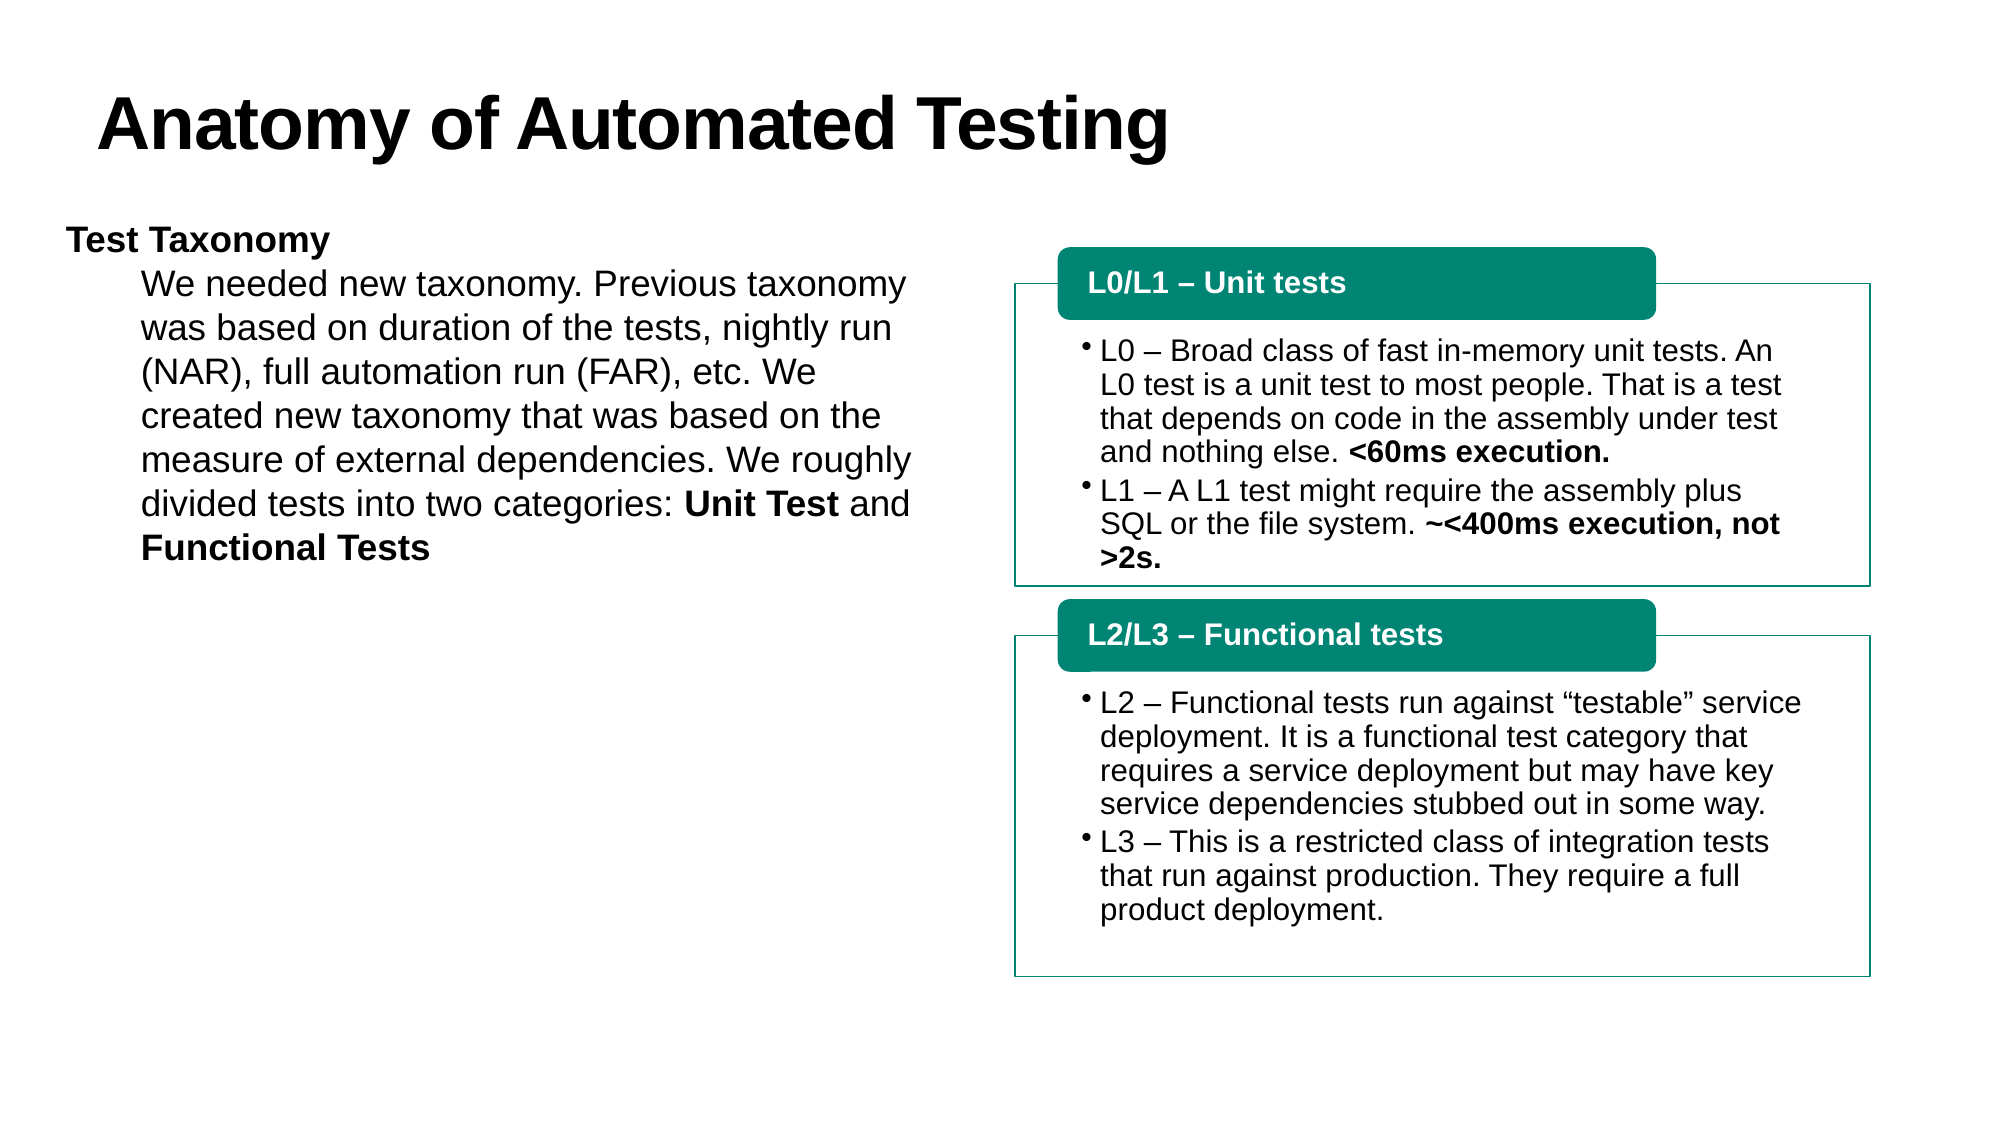

# Anatomy of Automated Testing
Test Taxonomy
We needed new taxonomy. Previous taxonomy was based on duration of the tests, nightly run (NAR), full automation run (FAR), etc. We created new taxonomy that was based on the measure of external dependencies. We roughly divided tests into two categories: Unit Test and Functional Tests

L0 – Broad class of fast in-memory unit tests. An L0 test is a unit test to most people. That is a test that depends on code in the assembly under test and nothing else. <60ms execution.
L1 – A L1 test might require the assembly plus SQL or the file system. ~<400ms execution, not >2s.
L0/L1 – Unit tests
L2 – Functional tests run against “testable” service deployment. It is a functional test category that requires a service deployment but may have key service dependencies stubbed out in some way.
L3 – This is a restricted class of integration tests that run against production. They require a full product deployment.
L2/L3 – Functional tests